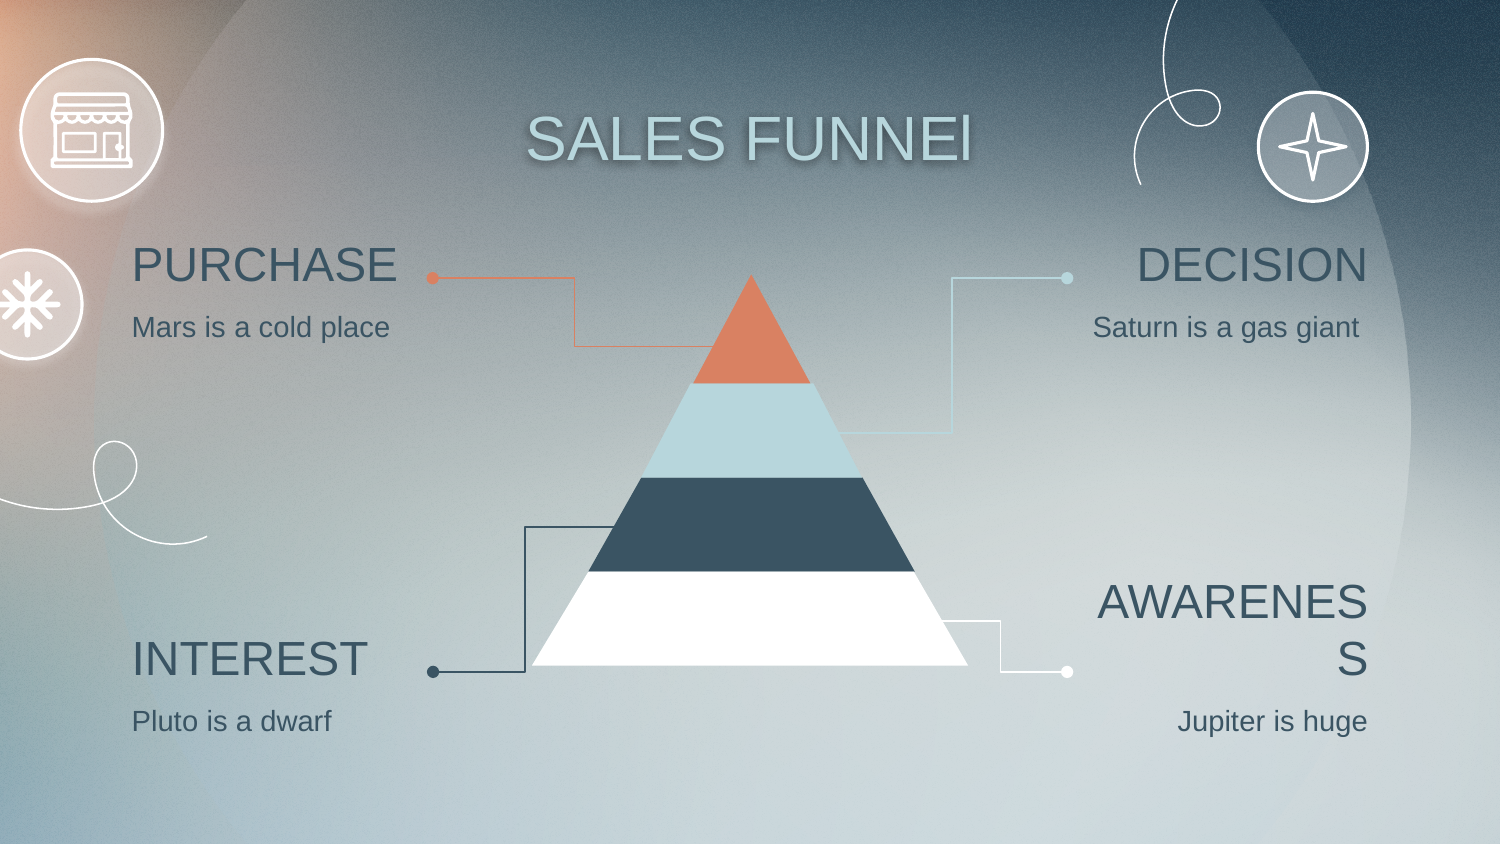

# SALES FUNNEl

PURCHASE
DECISION

Mars is a cold place
Saturn is a gas giant

INTEREST
AWARENESS
Pluto is a dwarf
Jupiter is huge